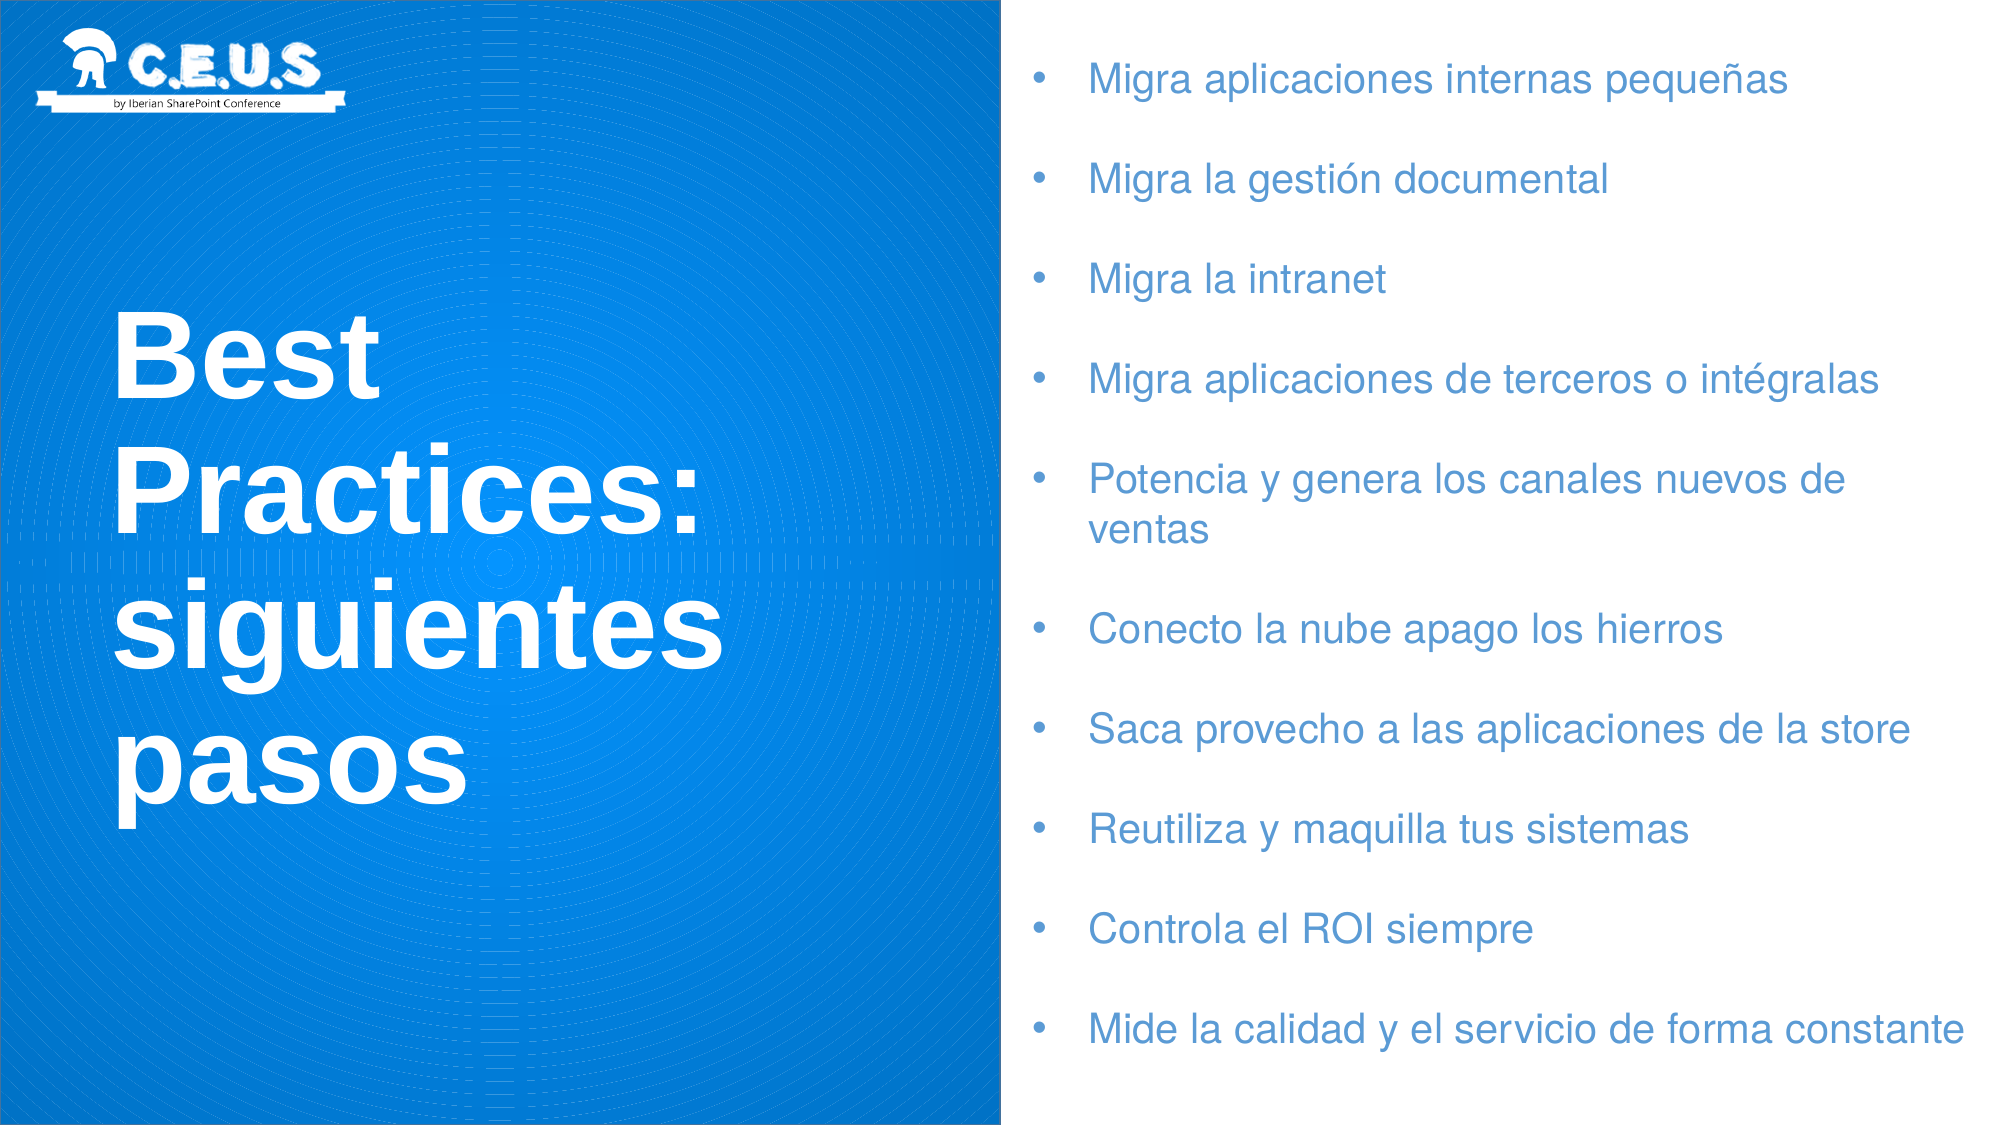

Migra aplicaciones internas pequeñas

Migra la gestión documental

Migra la intranet

Migra aplicaciones de terceros o intégralas

Potencia y genera los canales nuevos de ventas

Conecto la nube apago los hierros

Saca provecho a las aplicaciones de la store

Reutiliza y maquilla tus sistemas

Controla el ROI siempre

Mide la calidad y el servicio de forma constante
# Best Practices: siguientes pasos